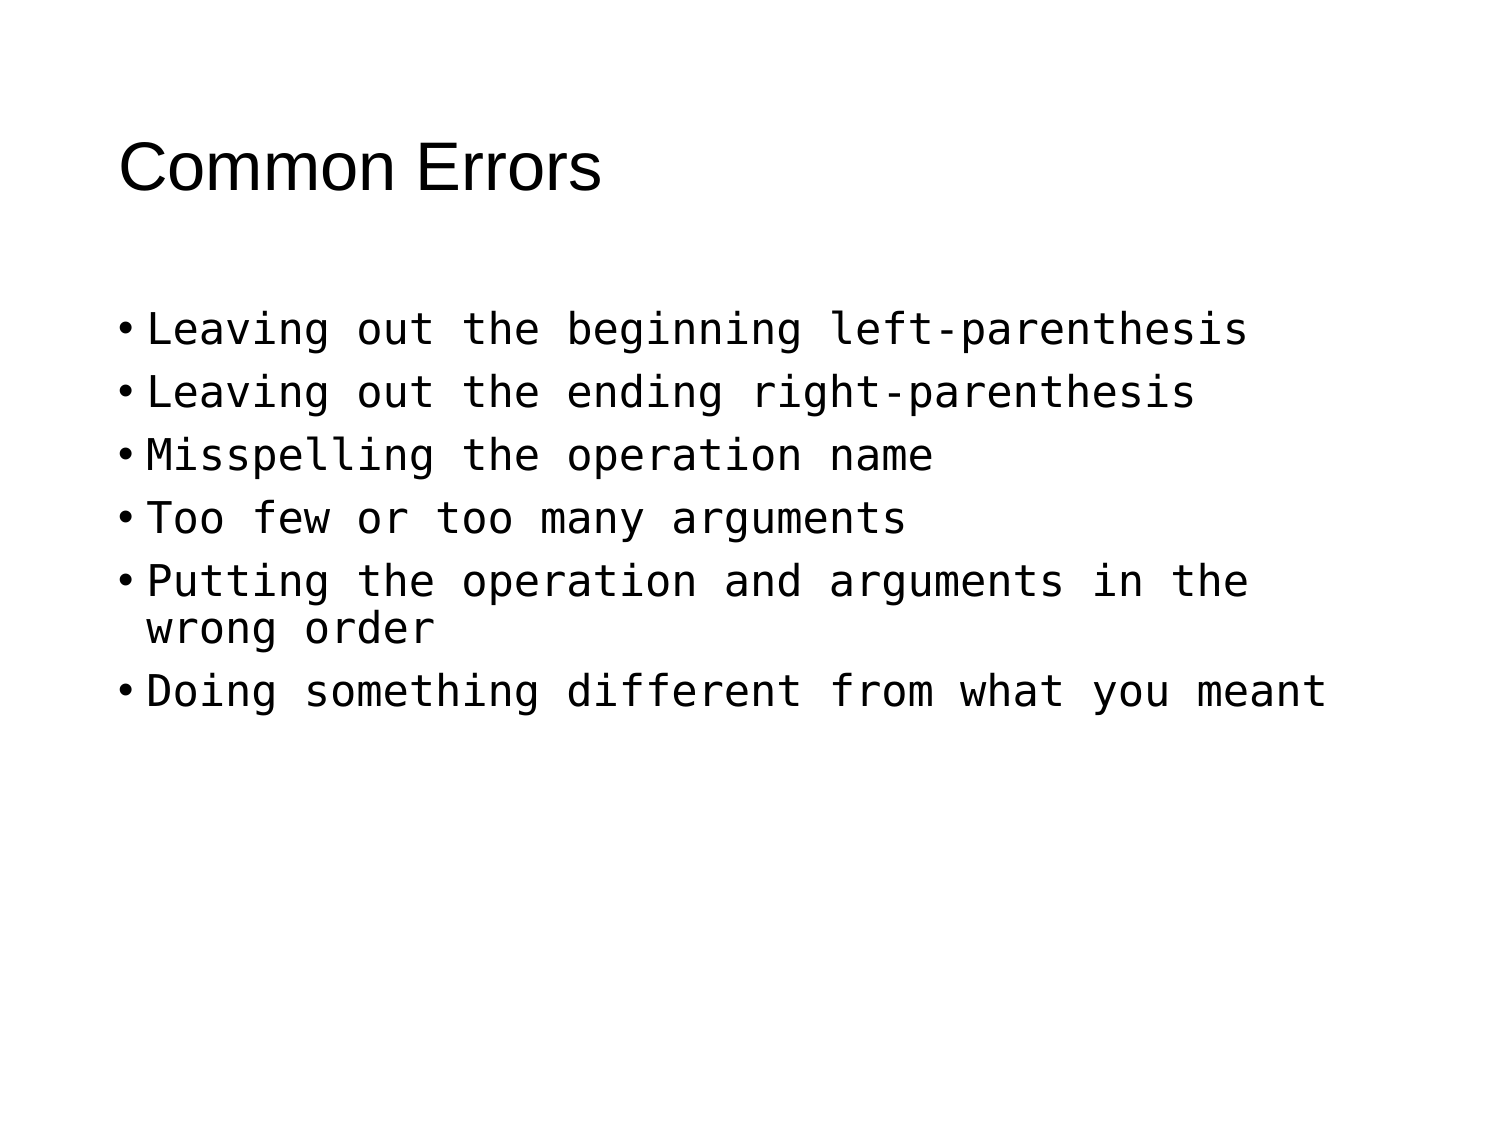

# Common Errors
Leaving out the beginning left-parenthesis
Leaving out the ending right-parenthesis
Misspelling the operation name
Too few or too many arguments
Putting the operation and arguments in the wrong order
Doing something different from what you meant